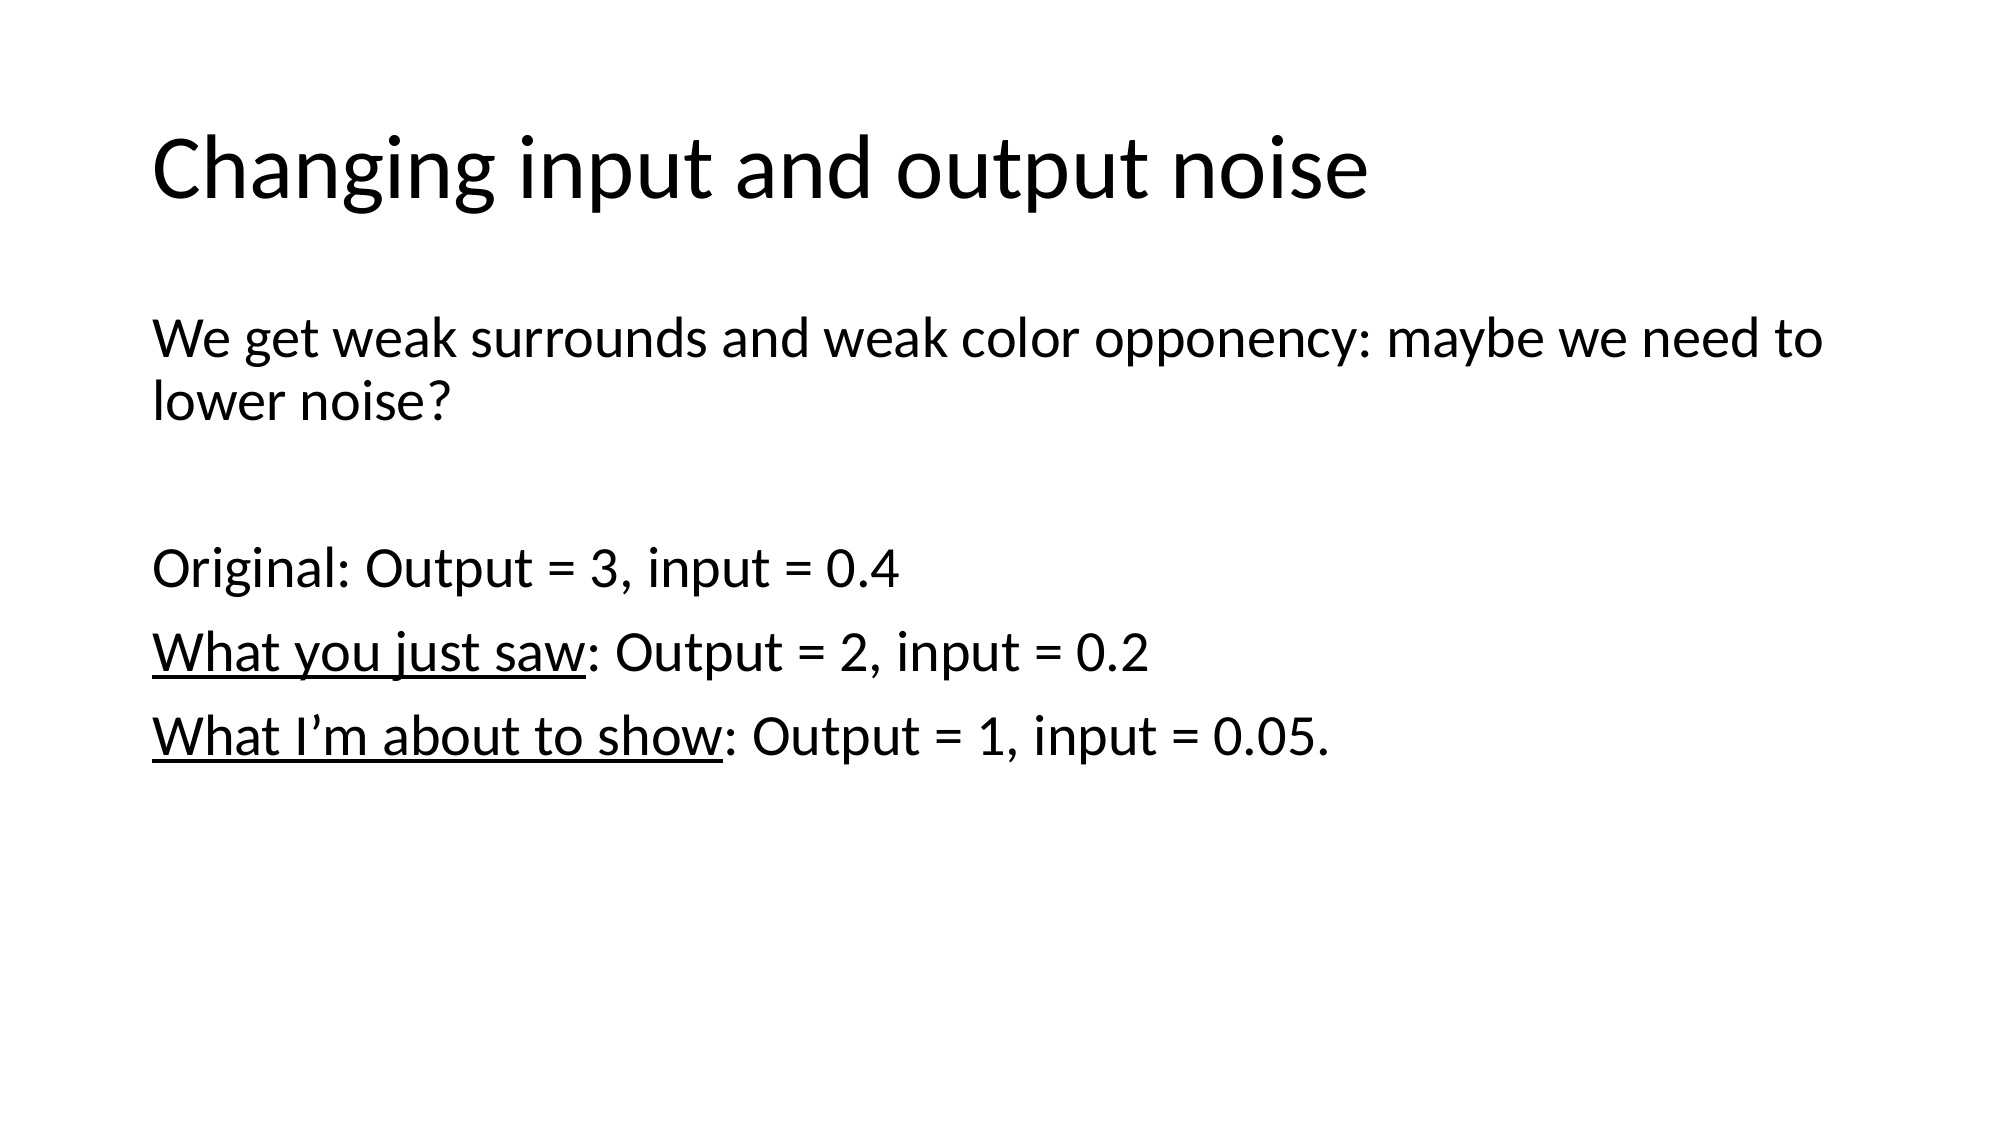

# Changing input and output noise
We get weak surrounds and weak color opponency: maybe we need to lower noise?

Original: Output = 3, input = 0.4
What you just saw: Output = 2, input = 0.2
What I’m about to show: Output = 1, input = 0.05.